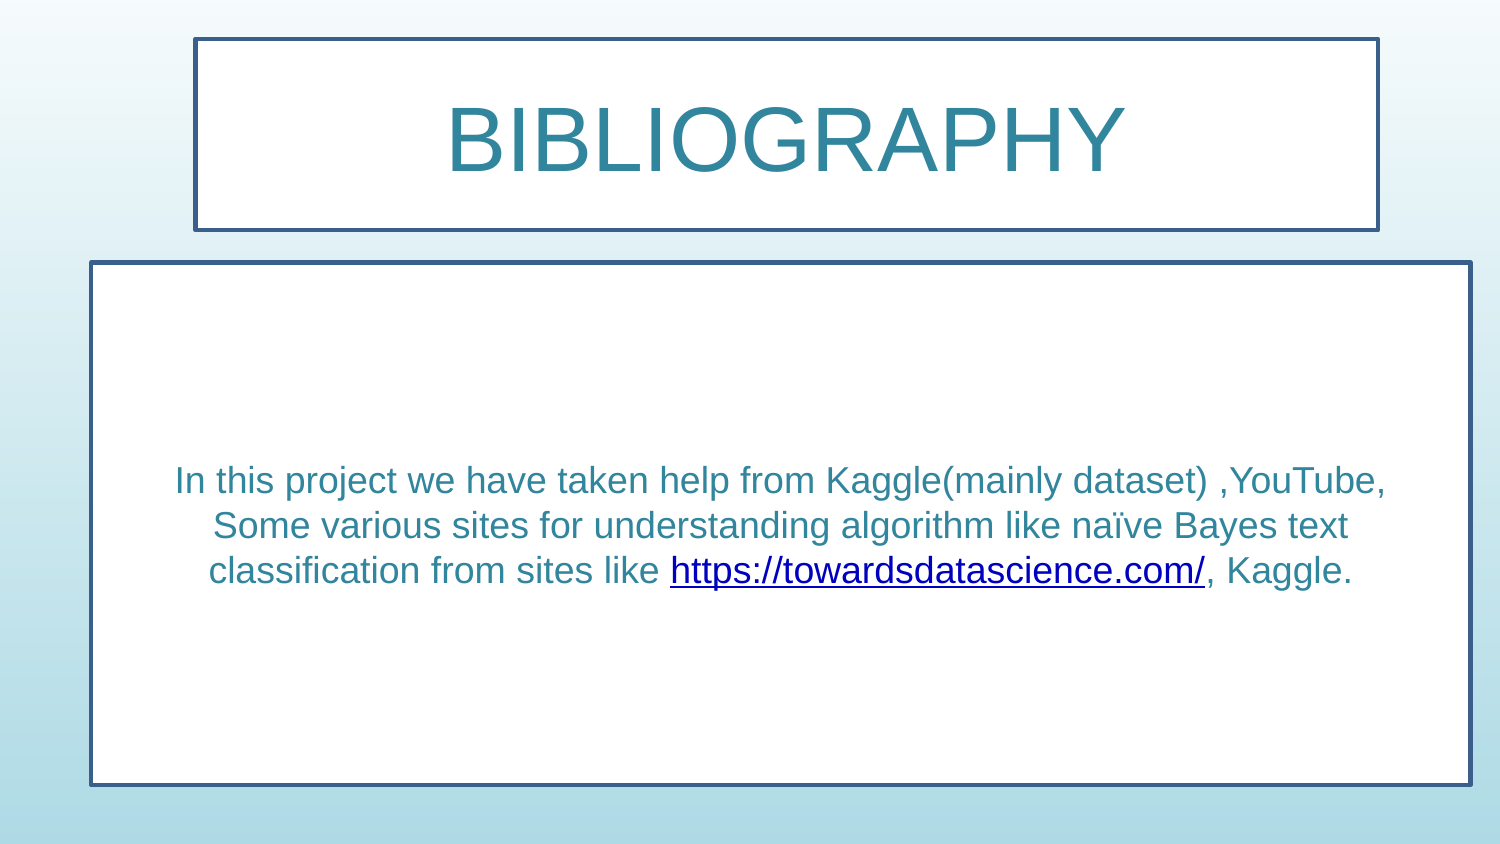

BIBLIOGRAPHY
In this project we have taken help from Kaggle(mainly dataset) ,YouTube,
Some various sites for understanding algorithm like naïve Bayes text classification from sites like https://towardsdatascience.com/, Kaggle.